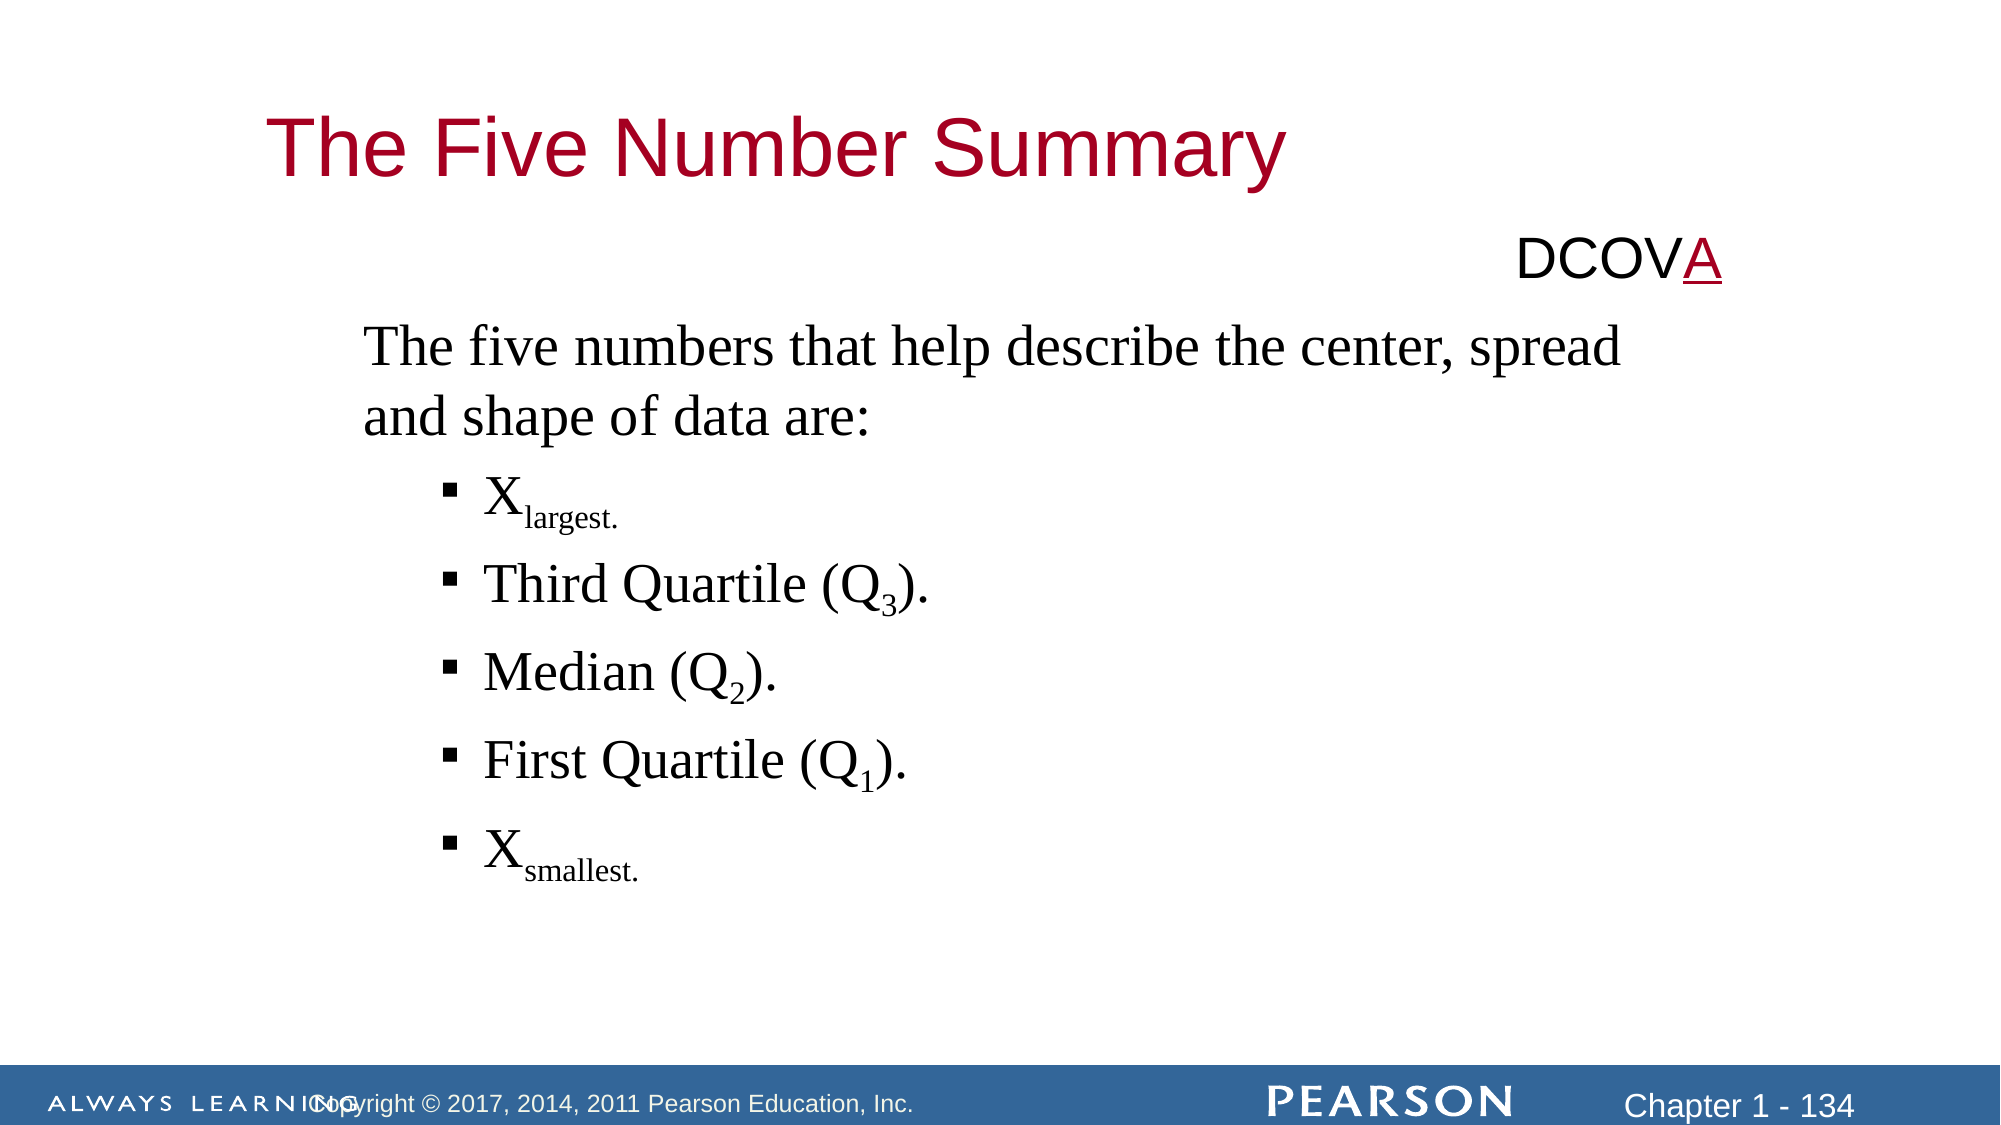

The Five Number Summary
DCOVA
The five numbers that help describe the center, spread and shape of data are:
Xlargest.
Third Quartile (Q3).
Median (Q2).
First Quartile (Q1).
Xsmallest.